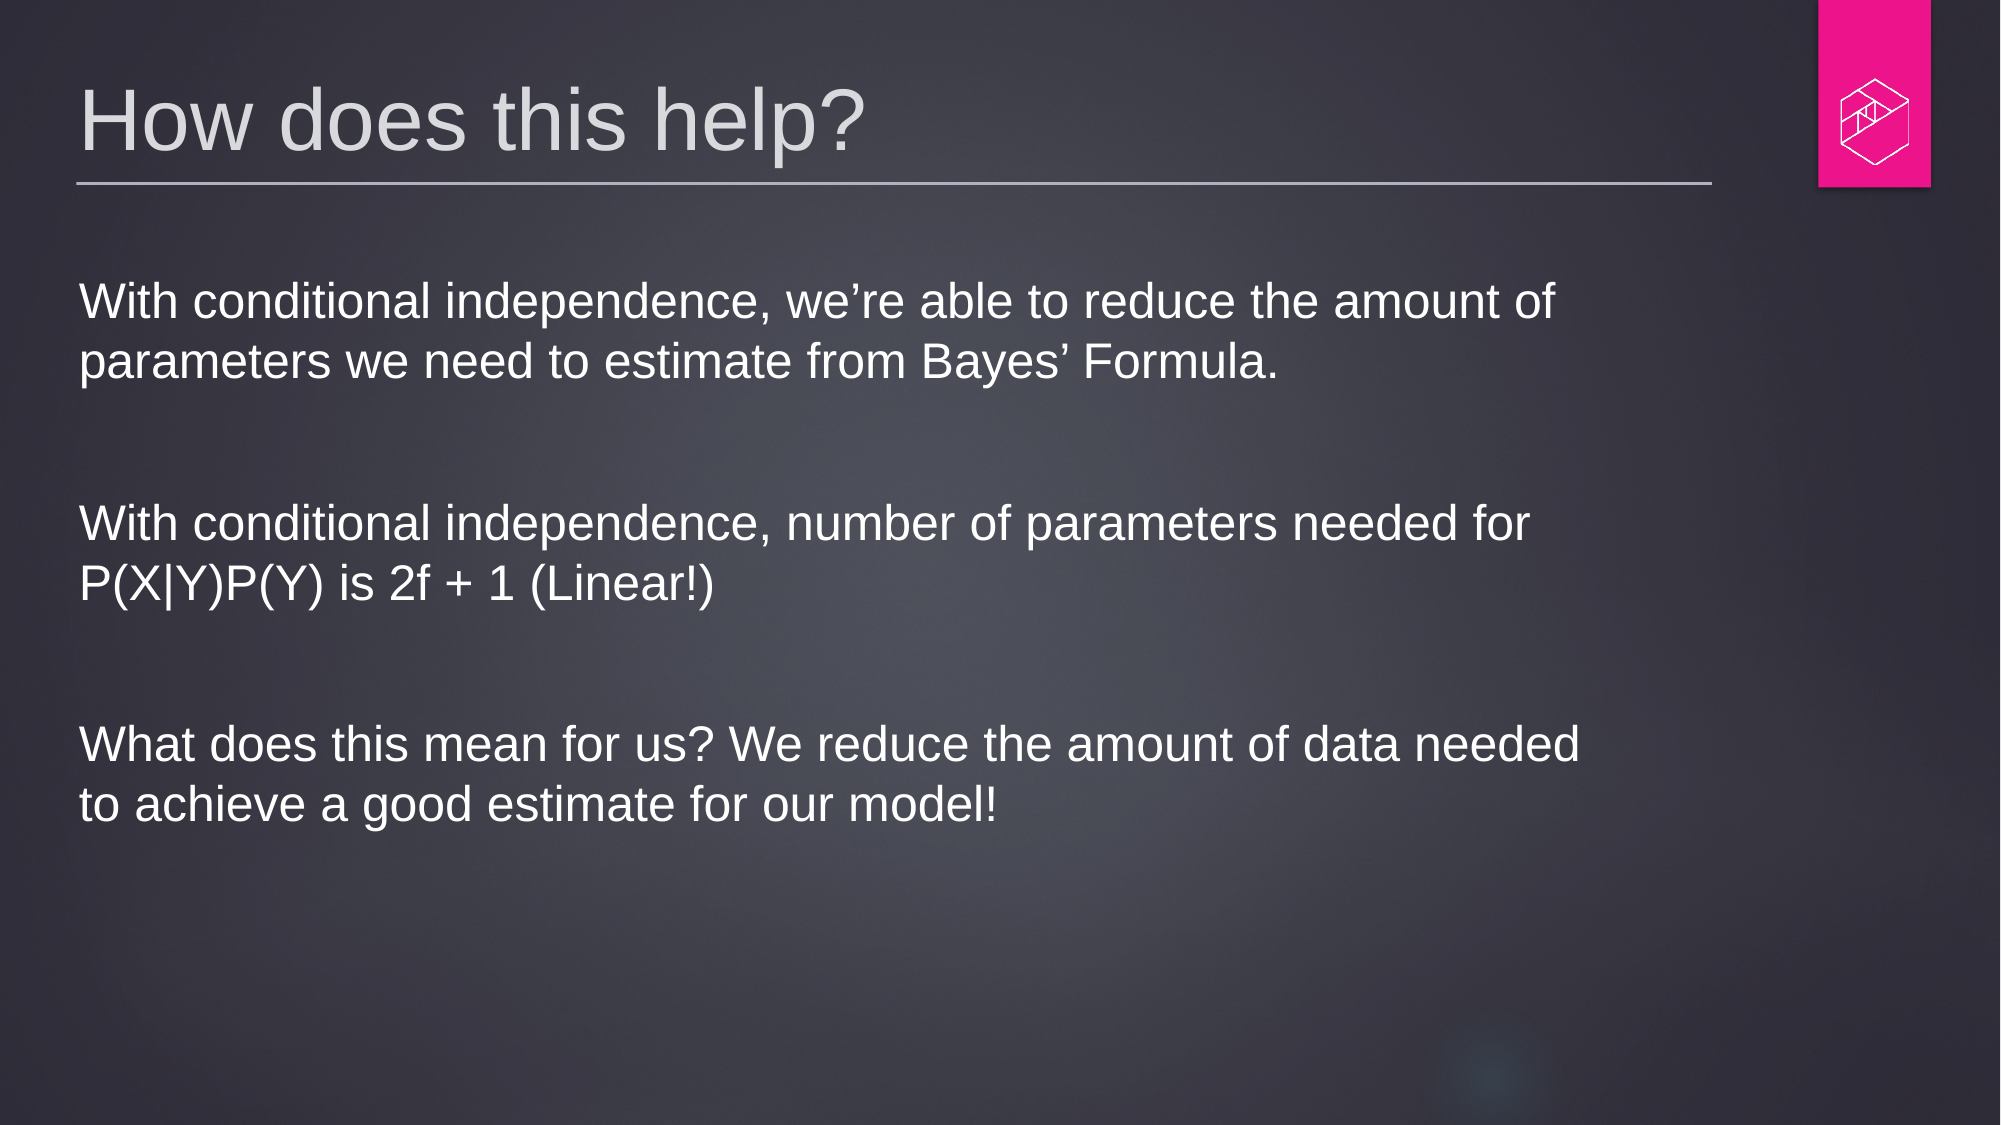

# How does this help?
With conditional independence, we’re able to reduce the amount of parameters we need to estimate from Bayes’ Formula.

With conditional independence, number of parameters needed for P(X|Y)P(Y) is 2f + 1 (Linear!)

What does this mean for us? We reduce the amount of data needed to achieve a good estimate for our model!